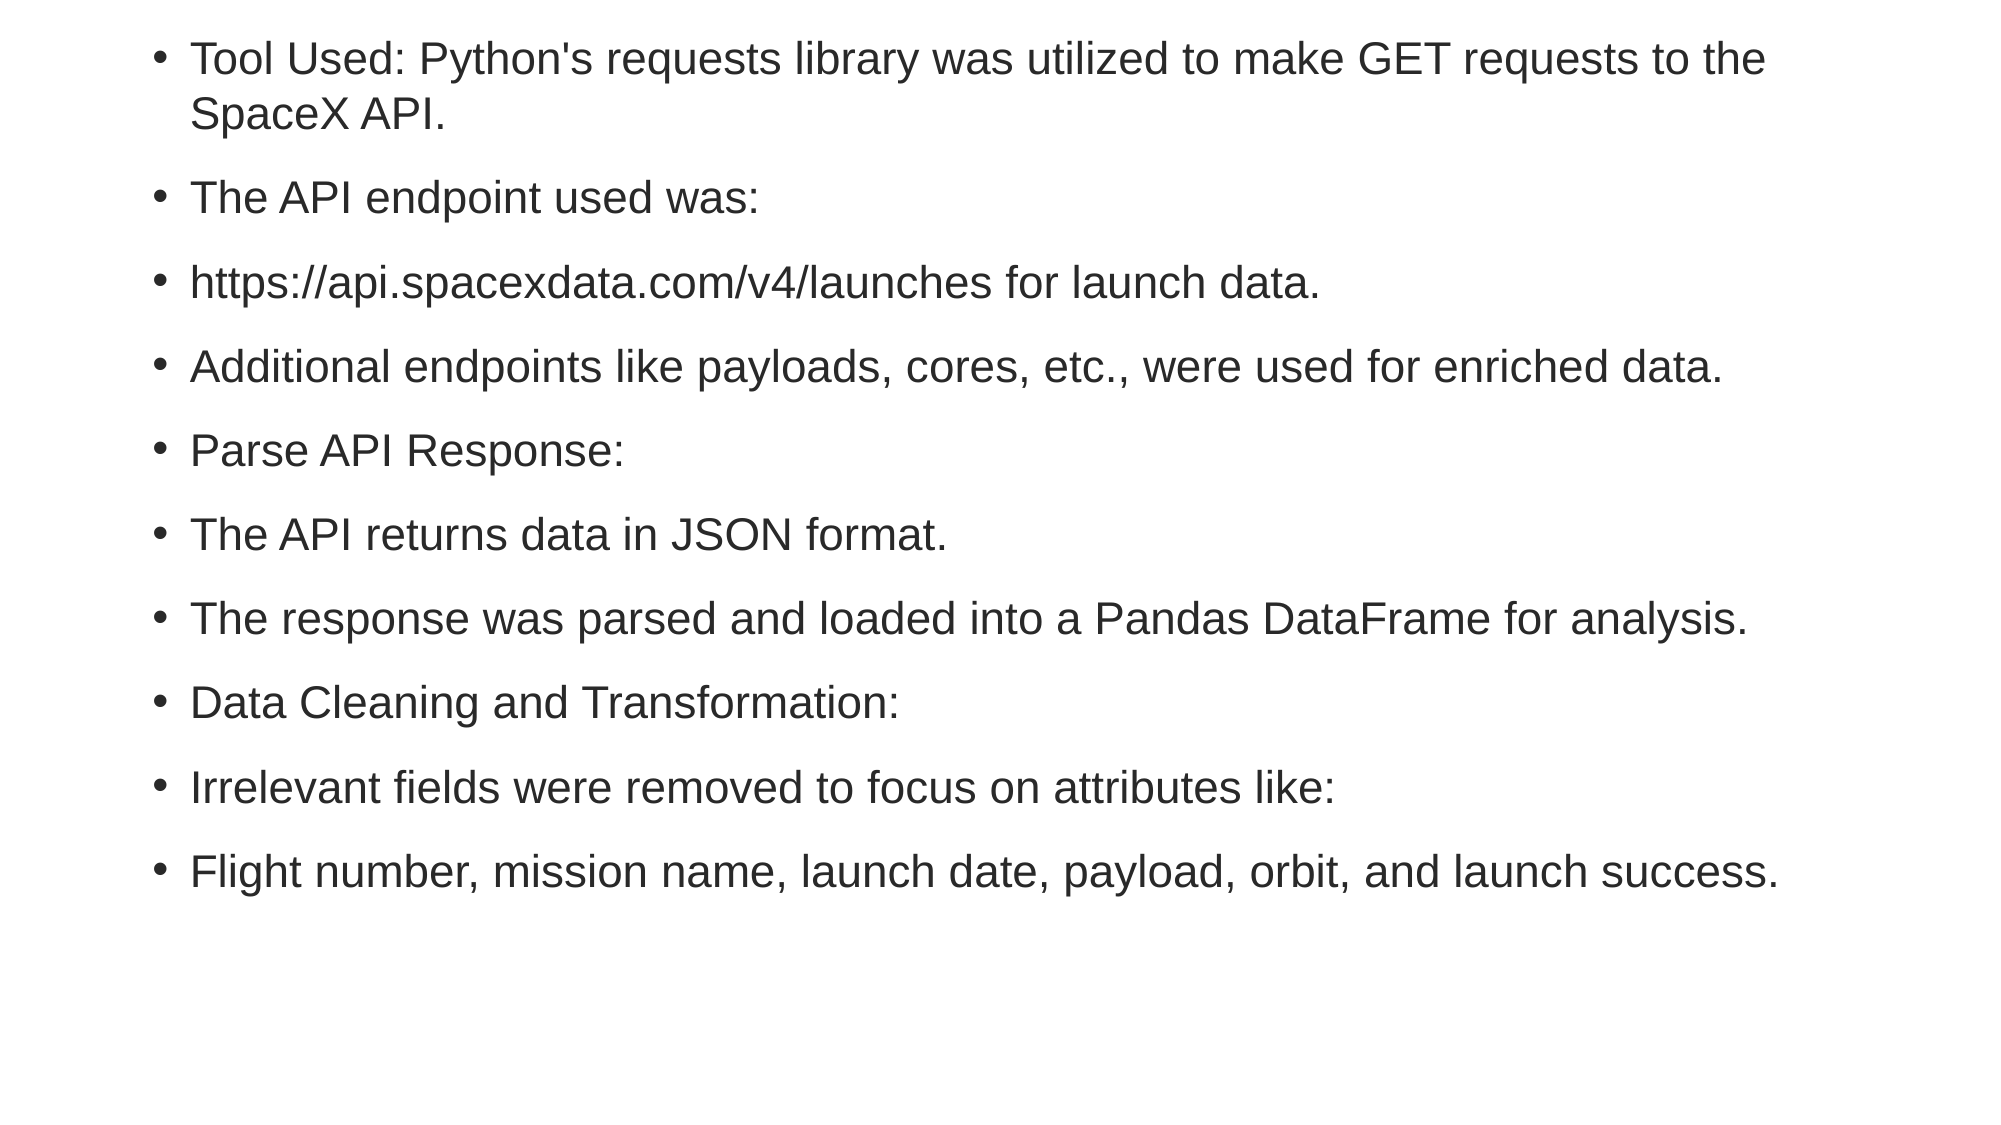

Tool Used: Python's requests library was utilized to make GET requests to the SpaceX API.
The API endpoint used was:
https://api.spacexdata.com/v4/launches for launch data.
Additional endpoints like payloads, cores, etc., were used for enriched data.
Parse API Response:
The API returns data in JSON format.
The response was parsed and loaded into a Pandas DataFrame for analysis.
Data Cleaning and Transformation:
Irrelevant fields were removed to focus on attributes like:
Flight number, mission name, launch date, payload, orbit, and launch success.